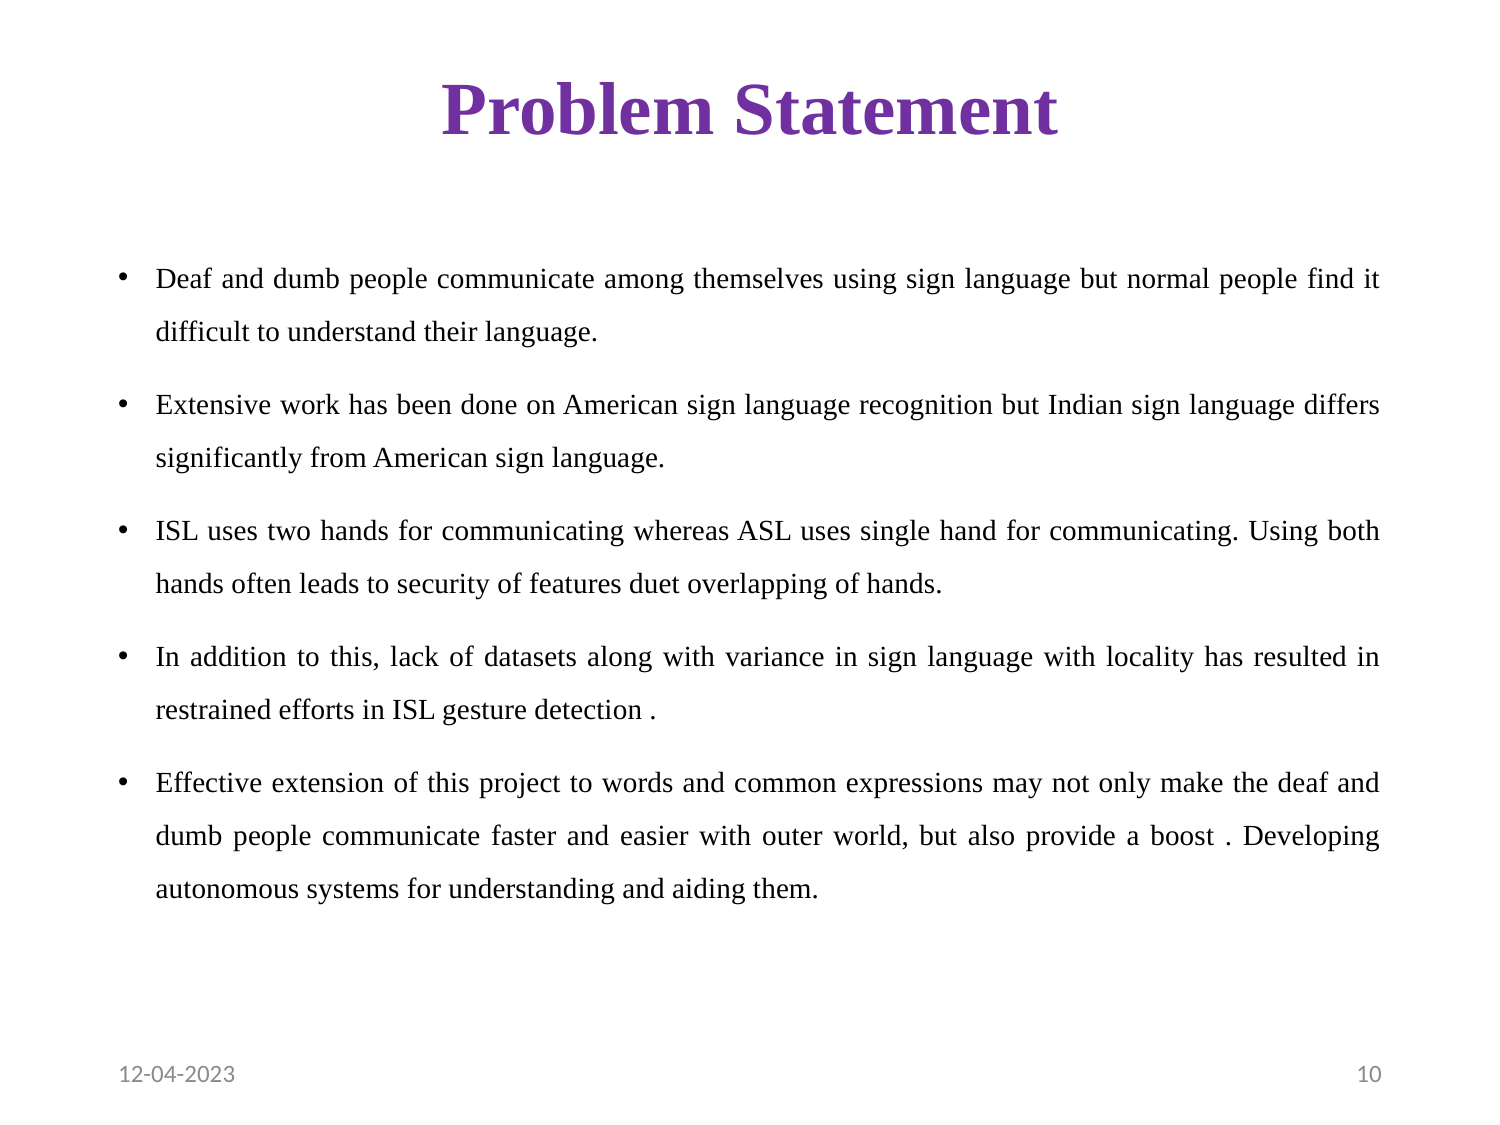

# Problem Statement
Deaf and dumb people communicate among themselves using sign language but normal people find it difficult to understand their language.
Extensive work has been done on American sign language recognition but Indian sign language differs significantly from American sign language.
ISL uses two hands for communicating whereas ASL uses single hand for communicating. Using both hands often leads to security of features duet overlapping of hands.
In addition to this, lack of datasets along with variance in sign language with locality has resulted in restrained efforts in ISL gesture detection .
Effective extension of this project to words and common expressions may not only make the deaf and dumb people communicate faster and easier with outer world, but also provide a boost . Developing autonomous systems for understanding and aiding them.
12-04-2023
10